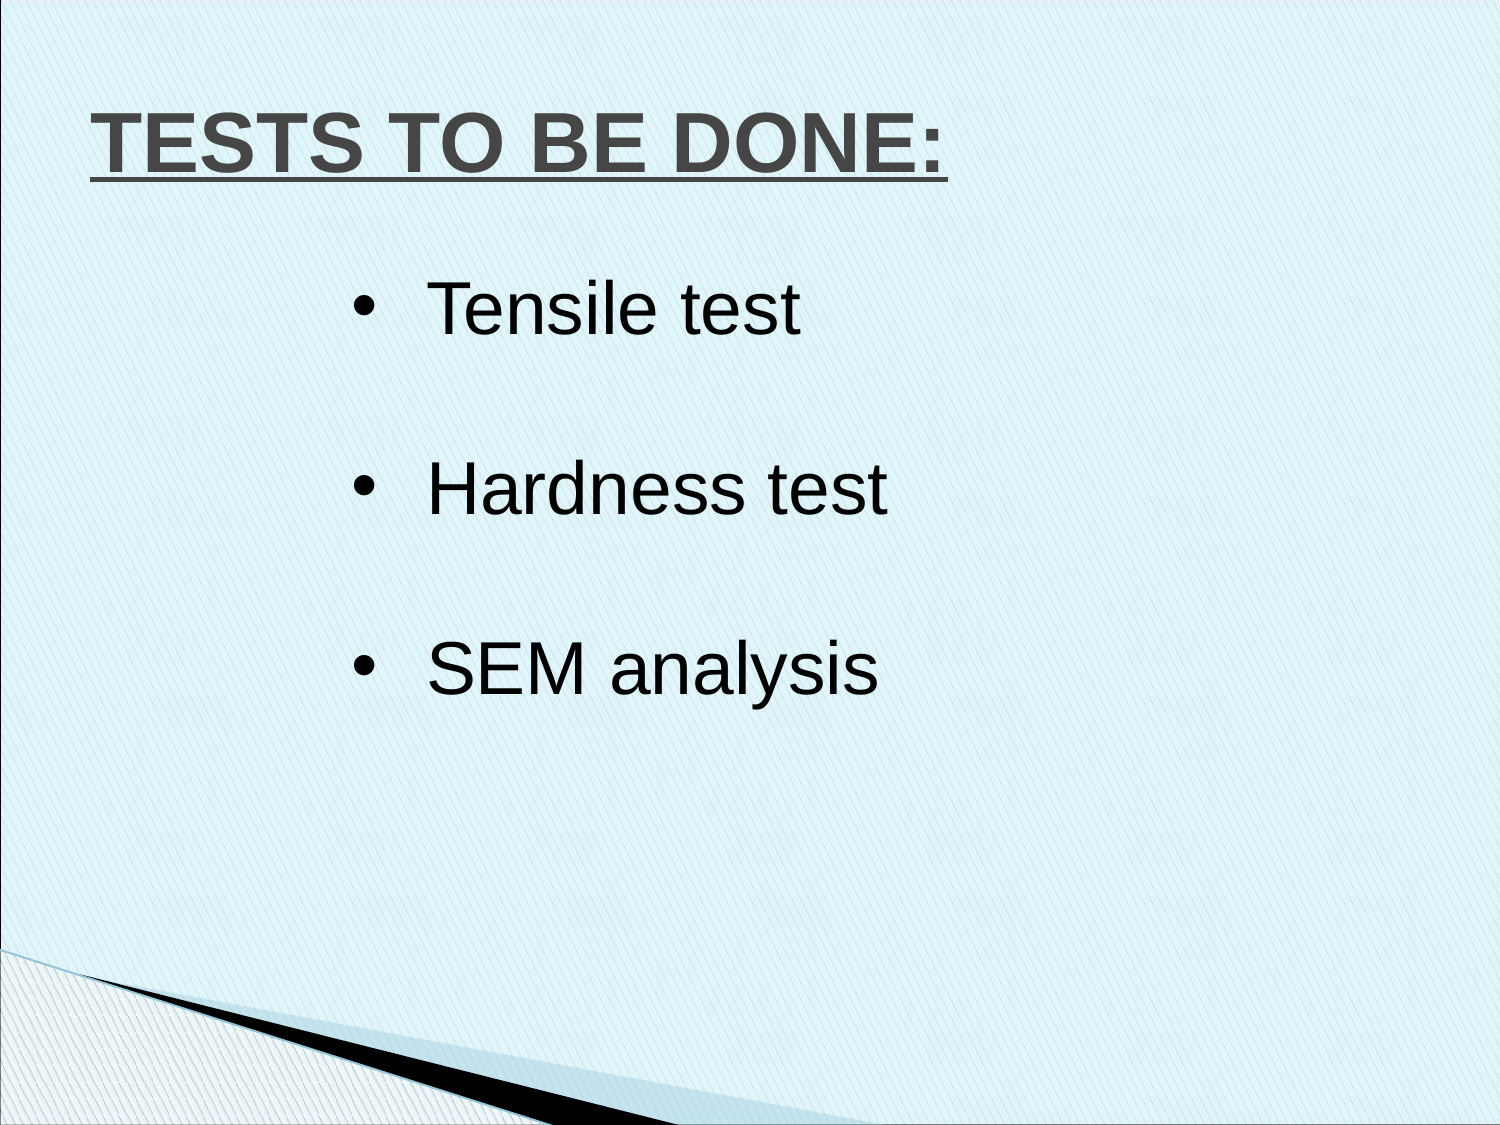

# TESTS TO BE DONE:
Tensile test

Hardness test

SEM analysis